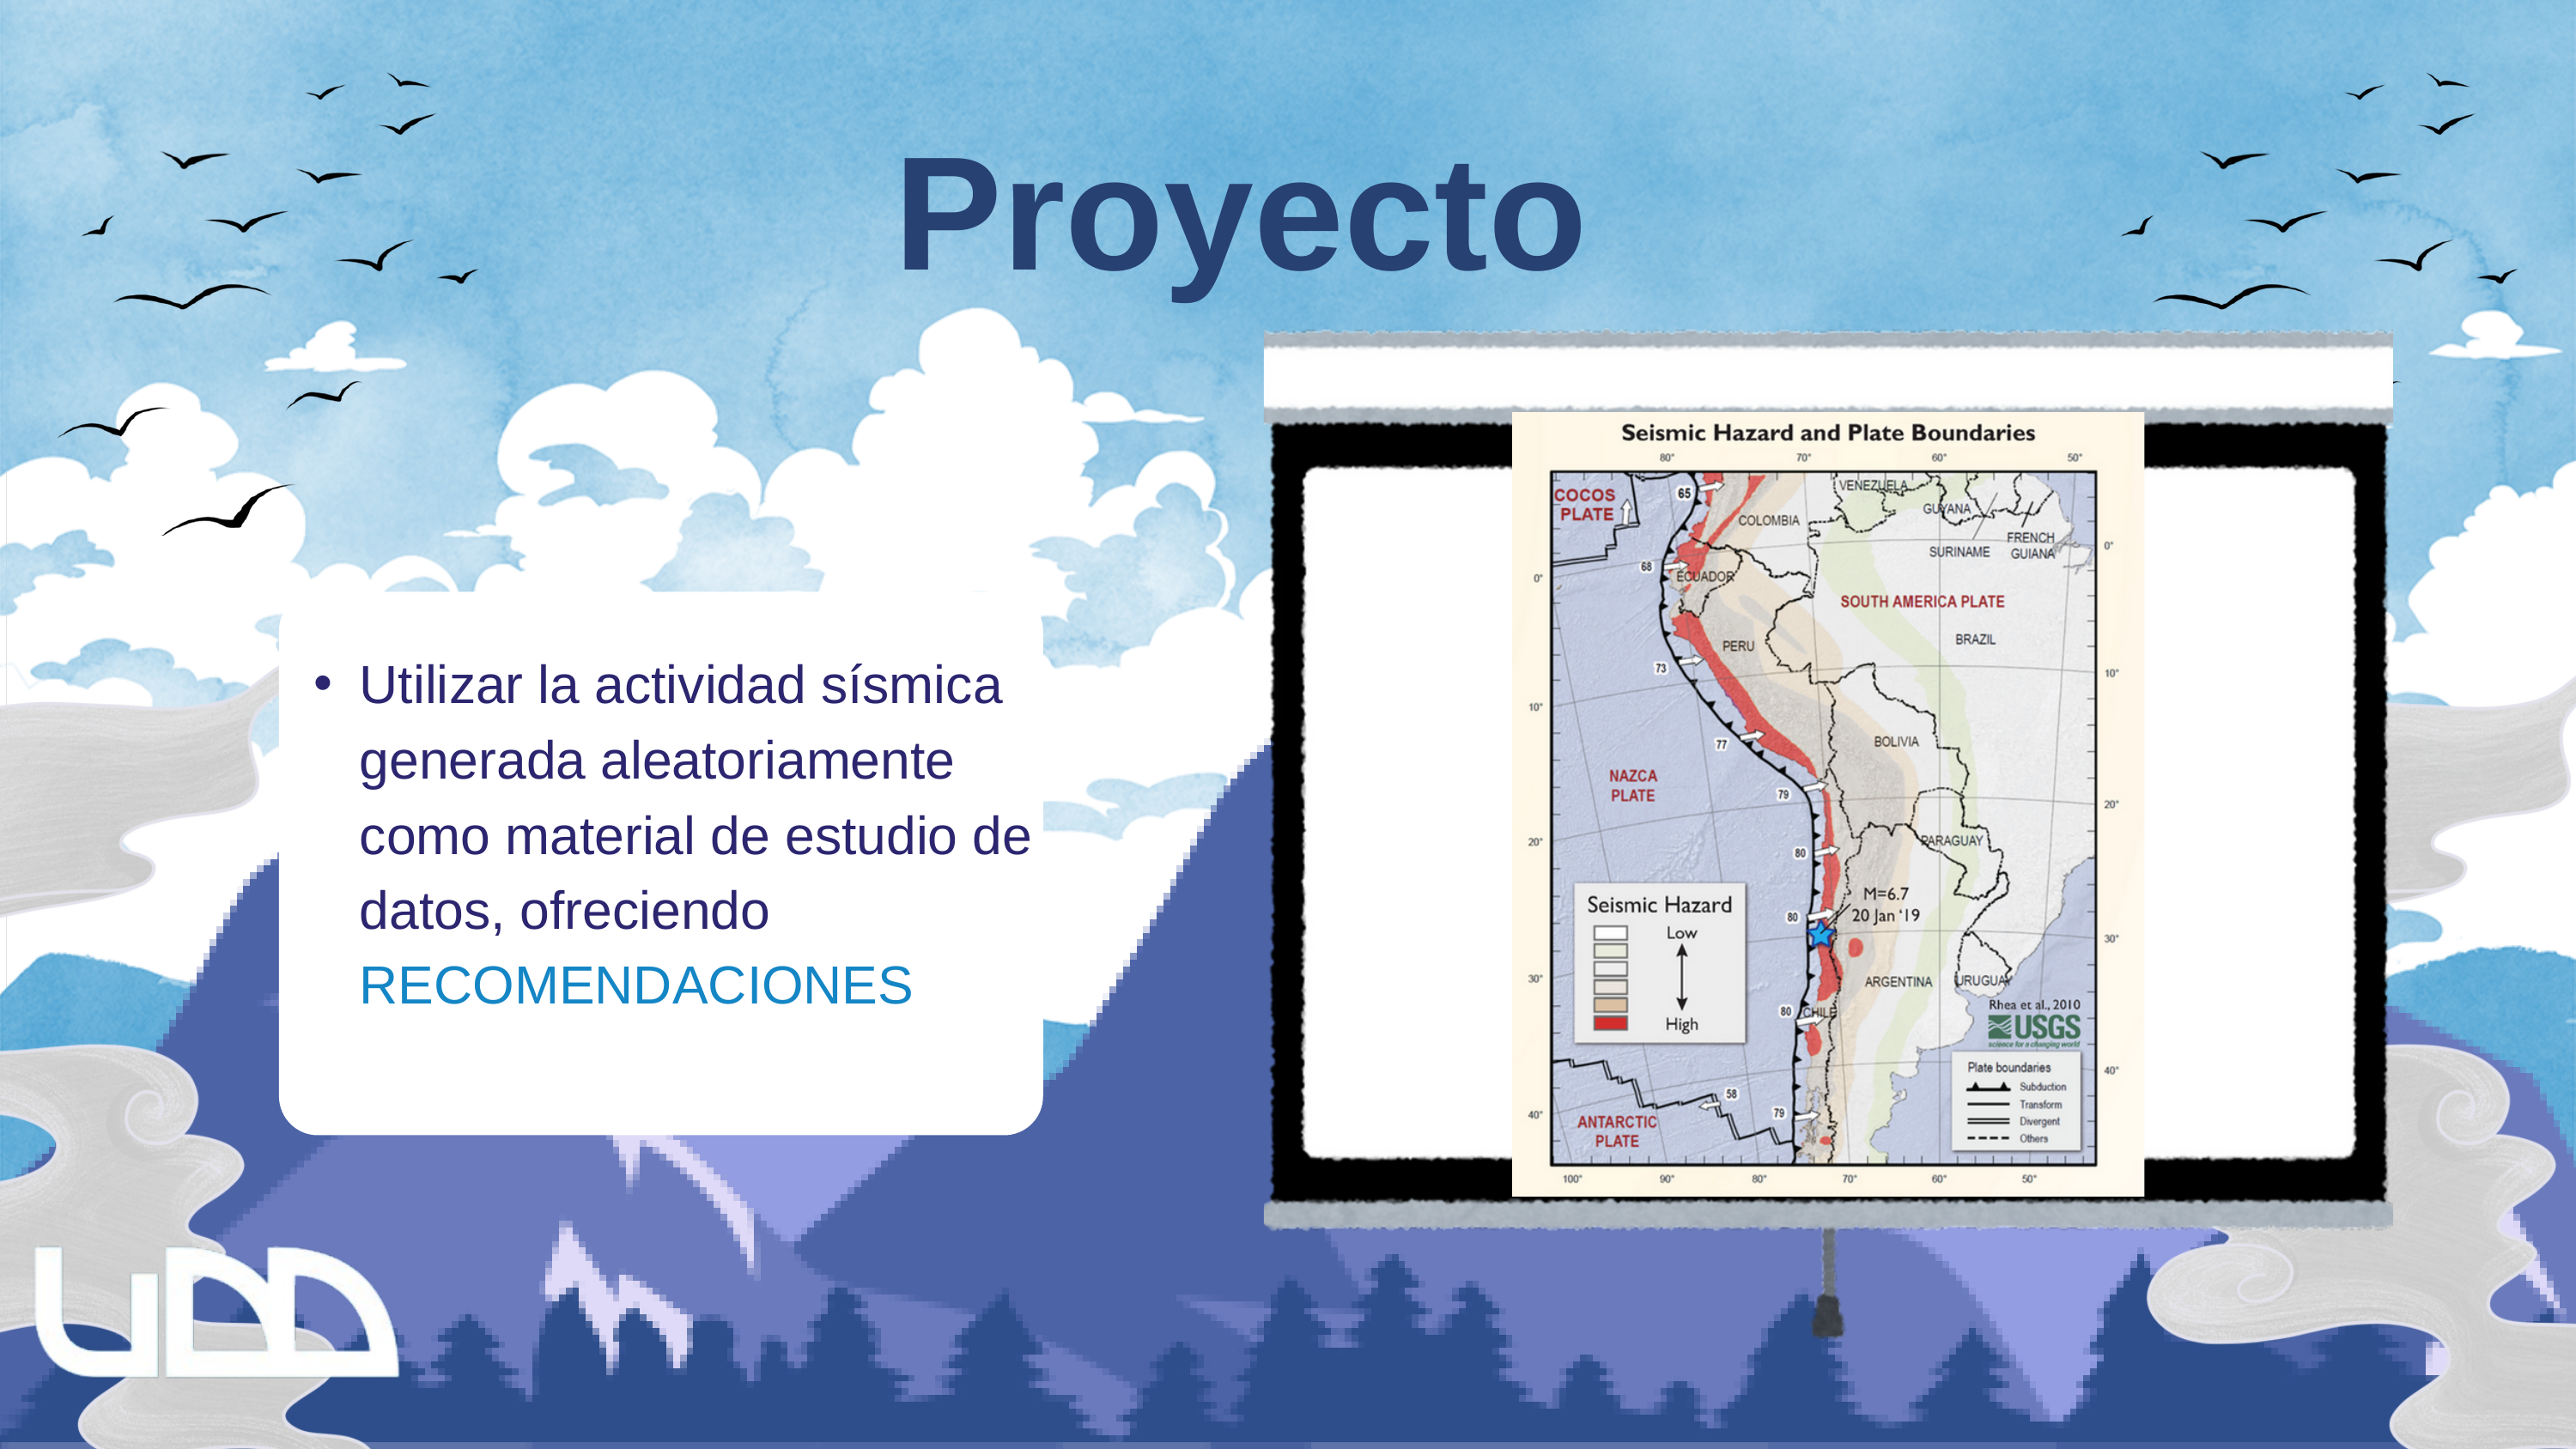

Proyecto

Utilizar la actividad sísmica generada aleatoriamente como material de estudio de datos, ofreciendo RECOMENDACIONES